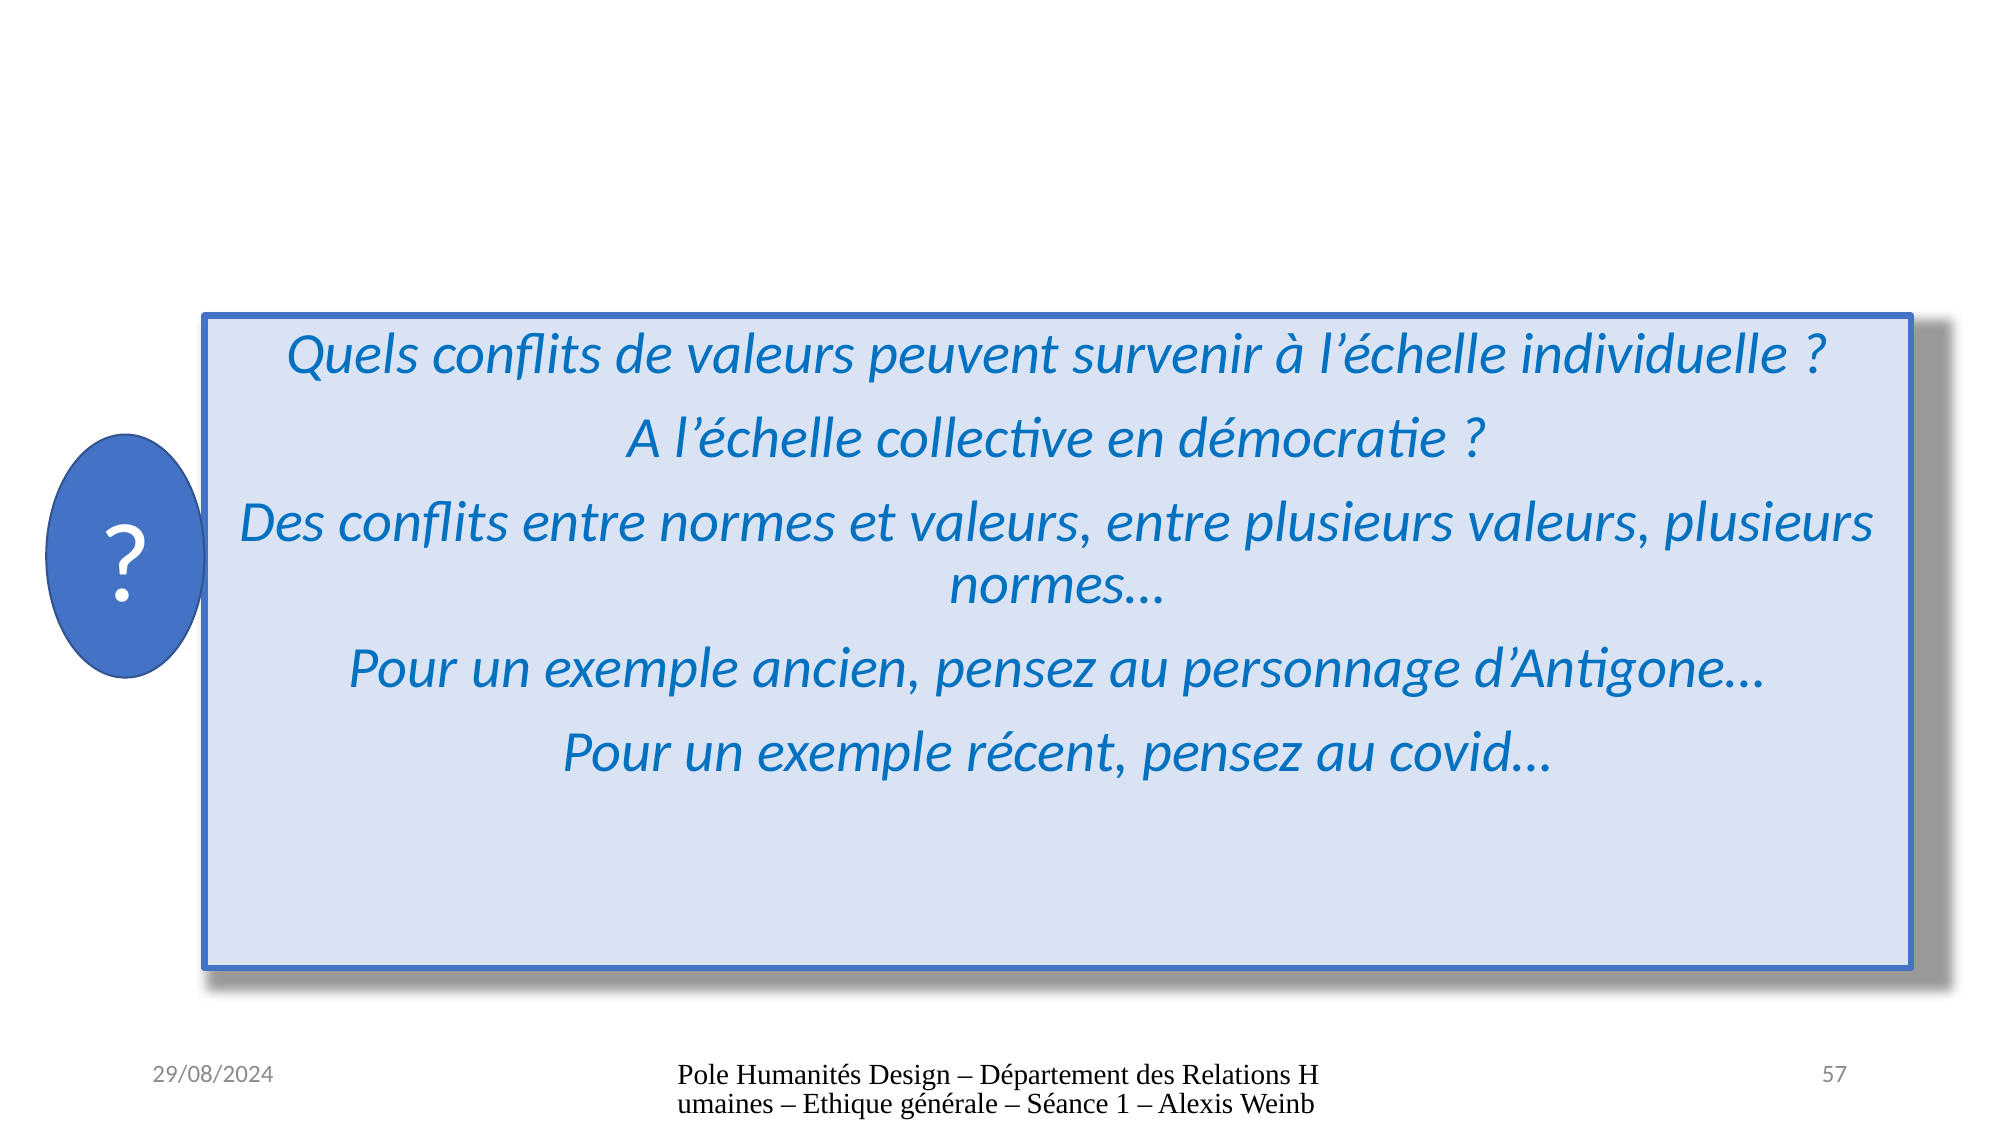

Quels conflits de valeurs peuvent survenir à l’échelle individuelle ?
A l’échelle collective en démocratie ?
Des conflits entre normes et valeurs, entre plusieurs valeurs, plusieurs normes…
Pour un exemple ancien, pensez au personnage d’Antigone…
Pour un exemple récent, pensez au covid…
?
29/08/2024
Pole Humanités Design – Département des Relations Humaines – Ethique générale – Séance 1 – Alexis Weinberg
57